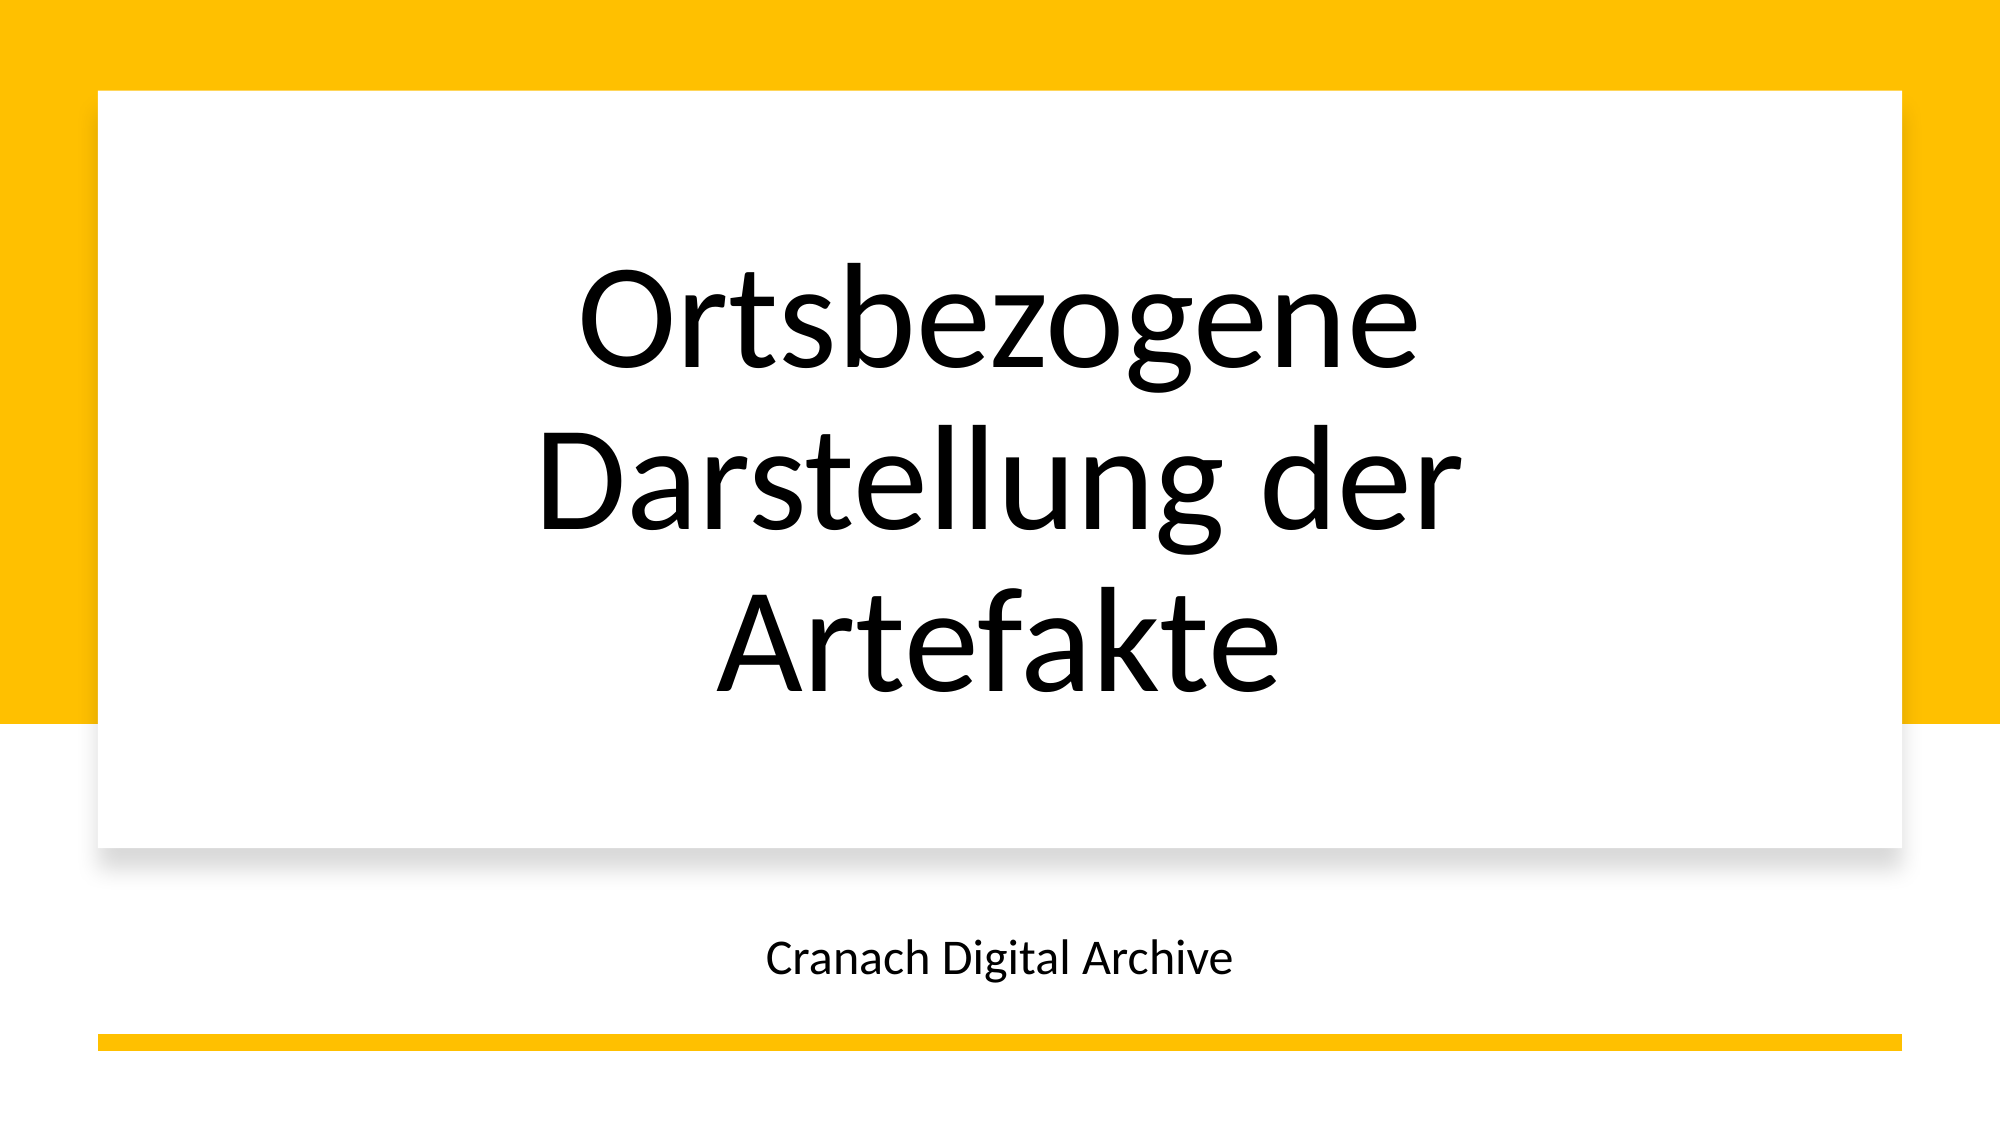

# Ortsbezogene Darstellung der Artefakte
Cranach Digital Archive